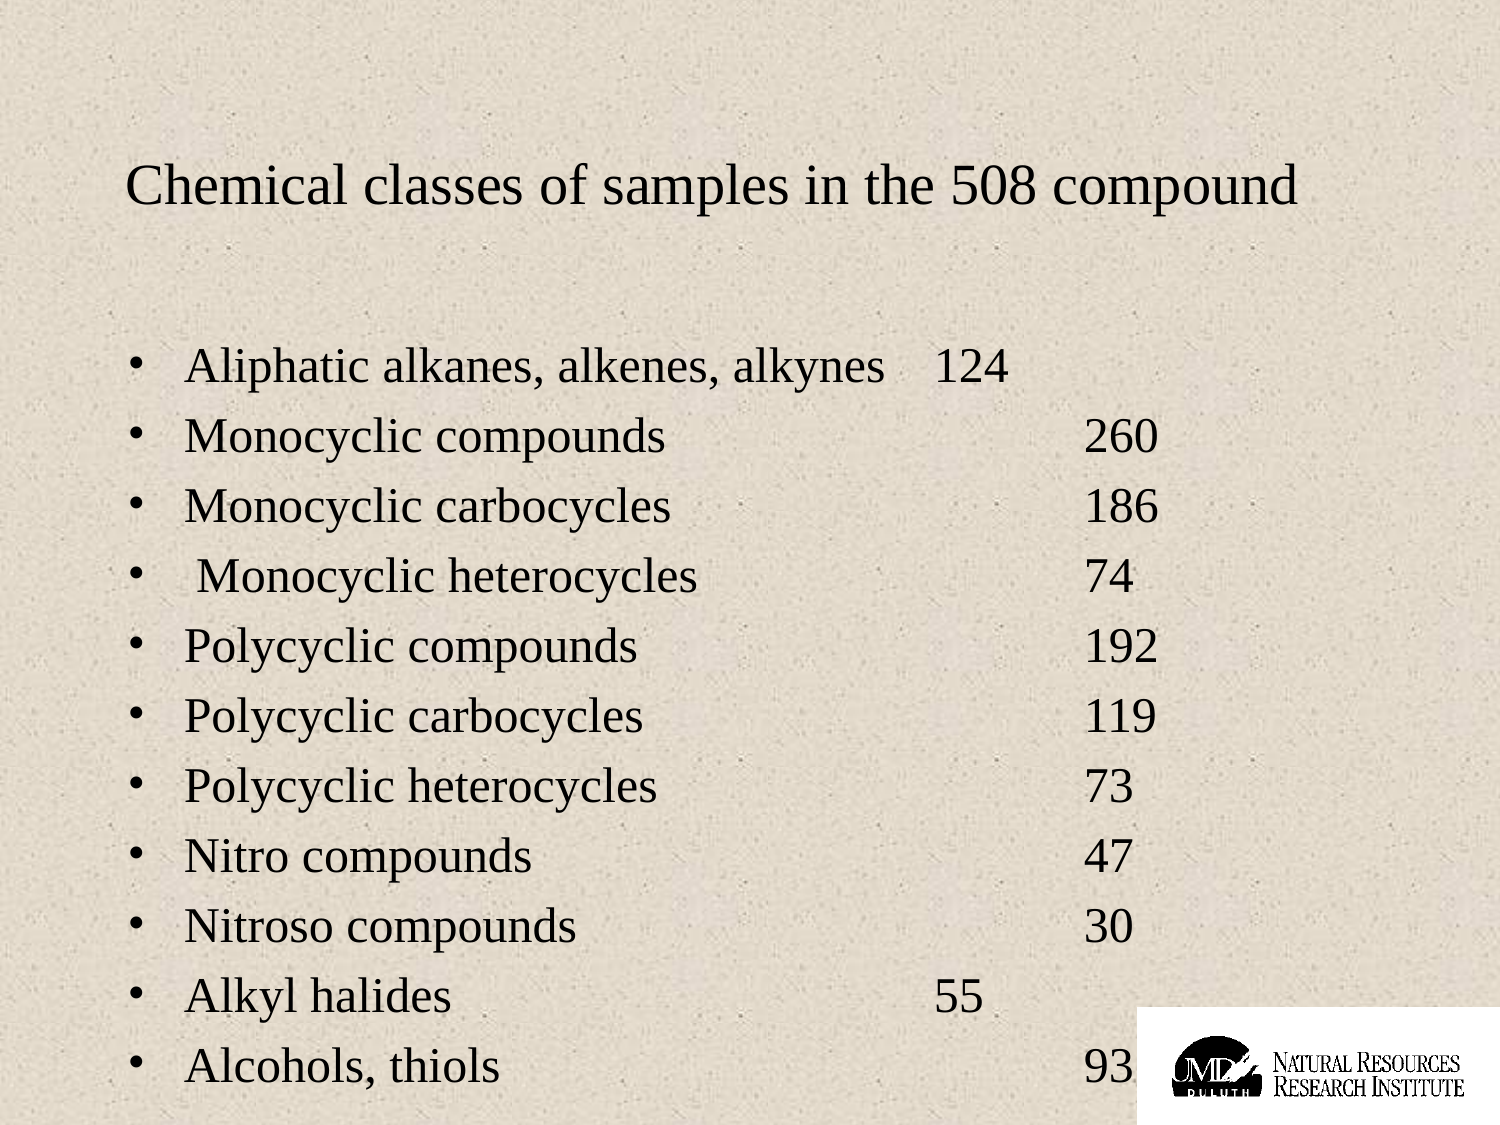

# Chemical classes of samples in the 508 compound
Aliphatic alkanes, alkenes, alkynes	124
Monocyclic compounds			260
Monocyclic carbocycles			186
 Monocyclic heterocycles			74
Polycyclic compounds			192
Polycyclic carbocycles			119
Polycyclic heterocycles			73
Nitro compounds				47
Nitroso compounds				30
Alkyl halides				55
Alcohols, thiols				93